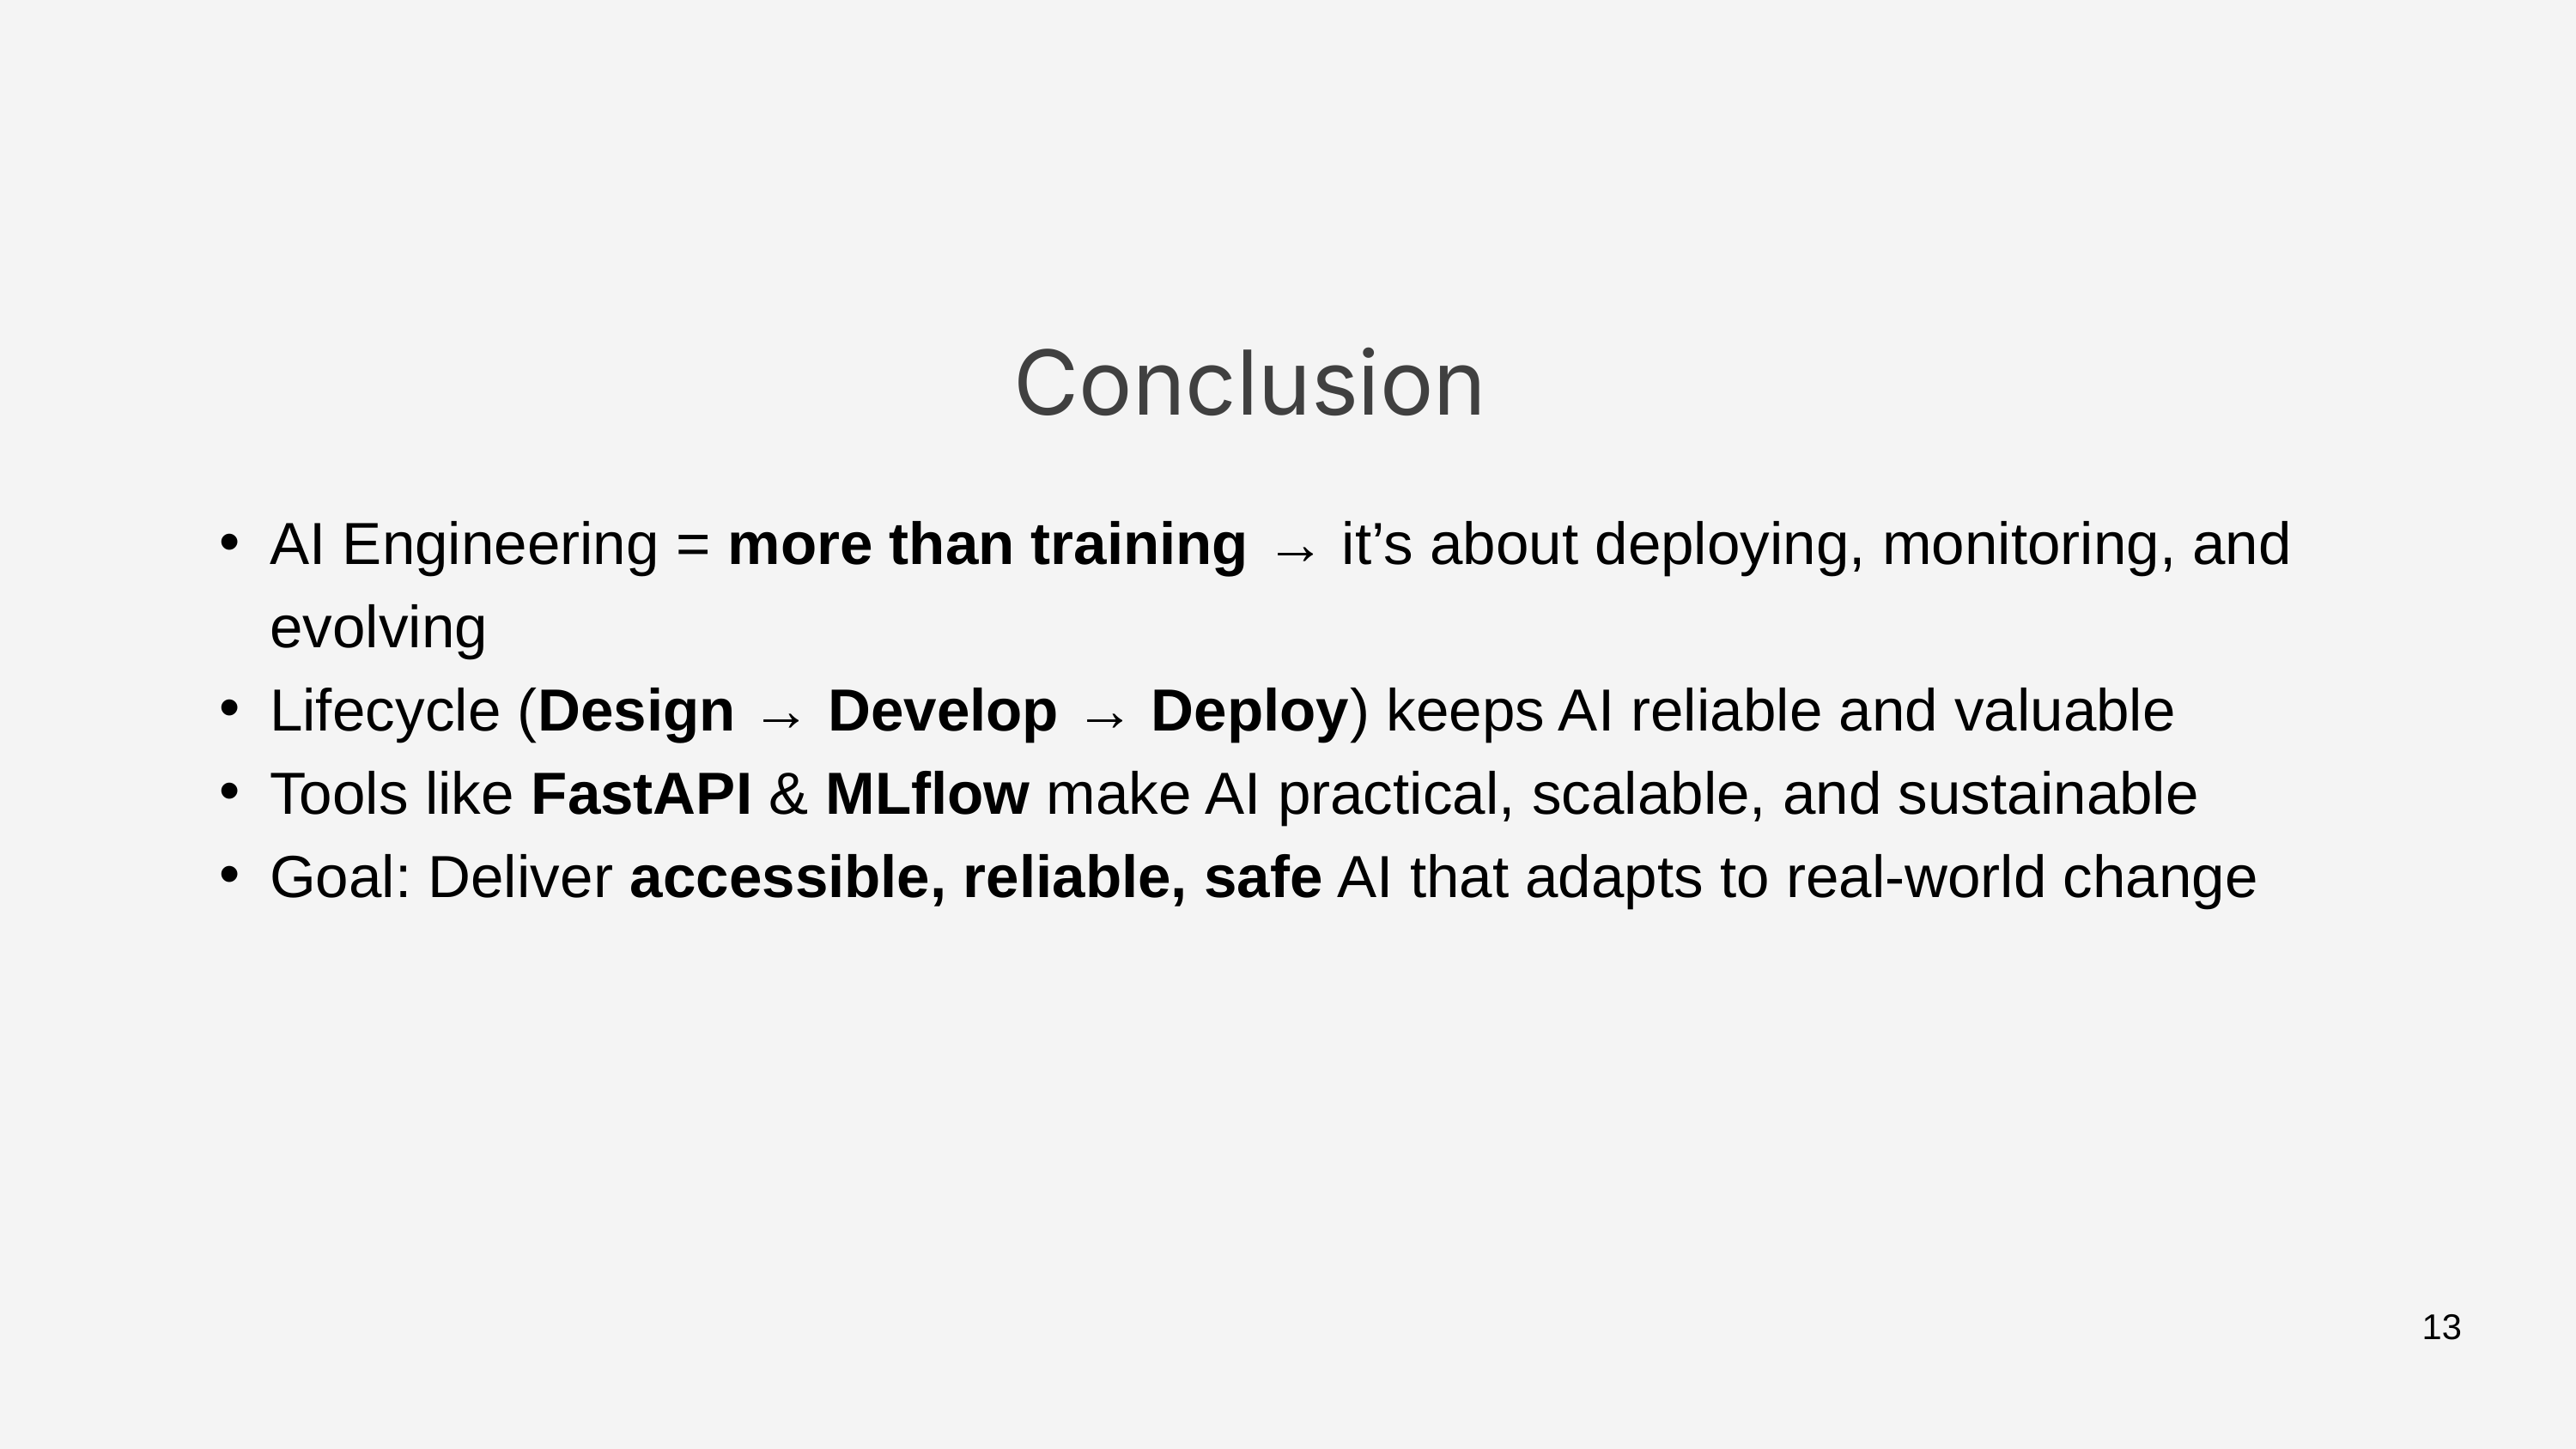

Conclusion
AI Engineering = more than training → it’s about deploying, monitoring, and evolving
Lifecycle (Design → Develop → Deploy) keeps AI reliable and valuable
Tools like FastAPI & MLflow make AI practical, scalable, and sustainable
Goal: Deliver accessible, reliable, safe AI that adapts to real-world change

13